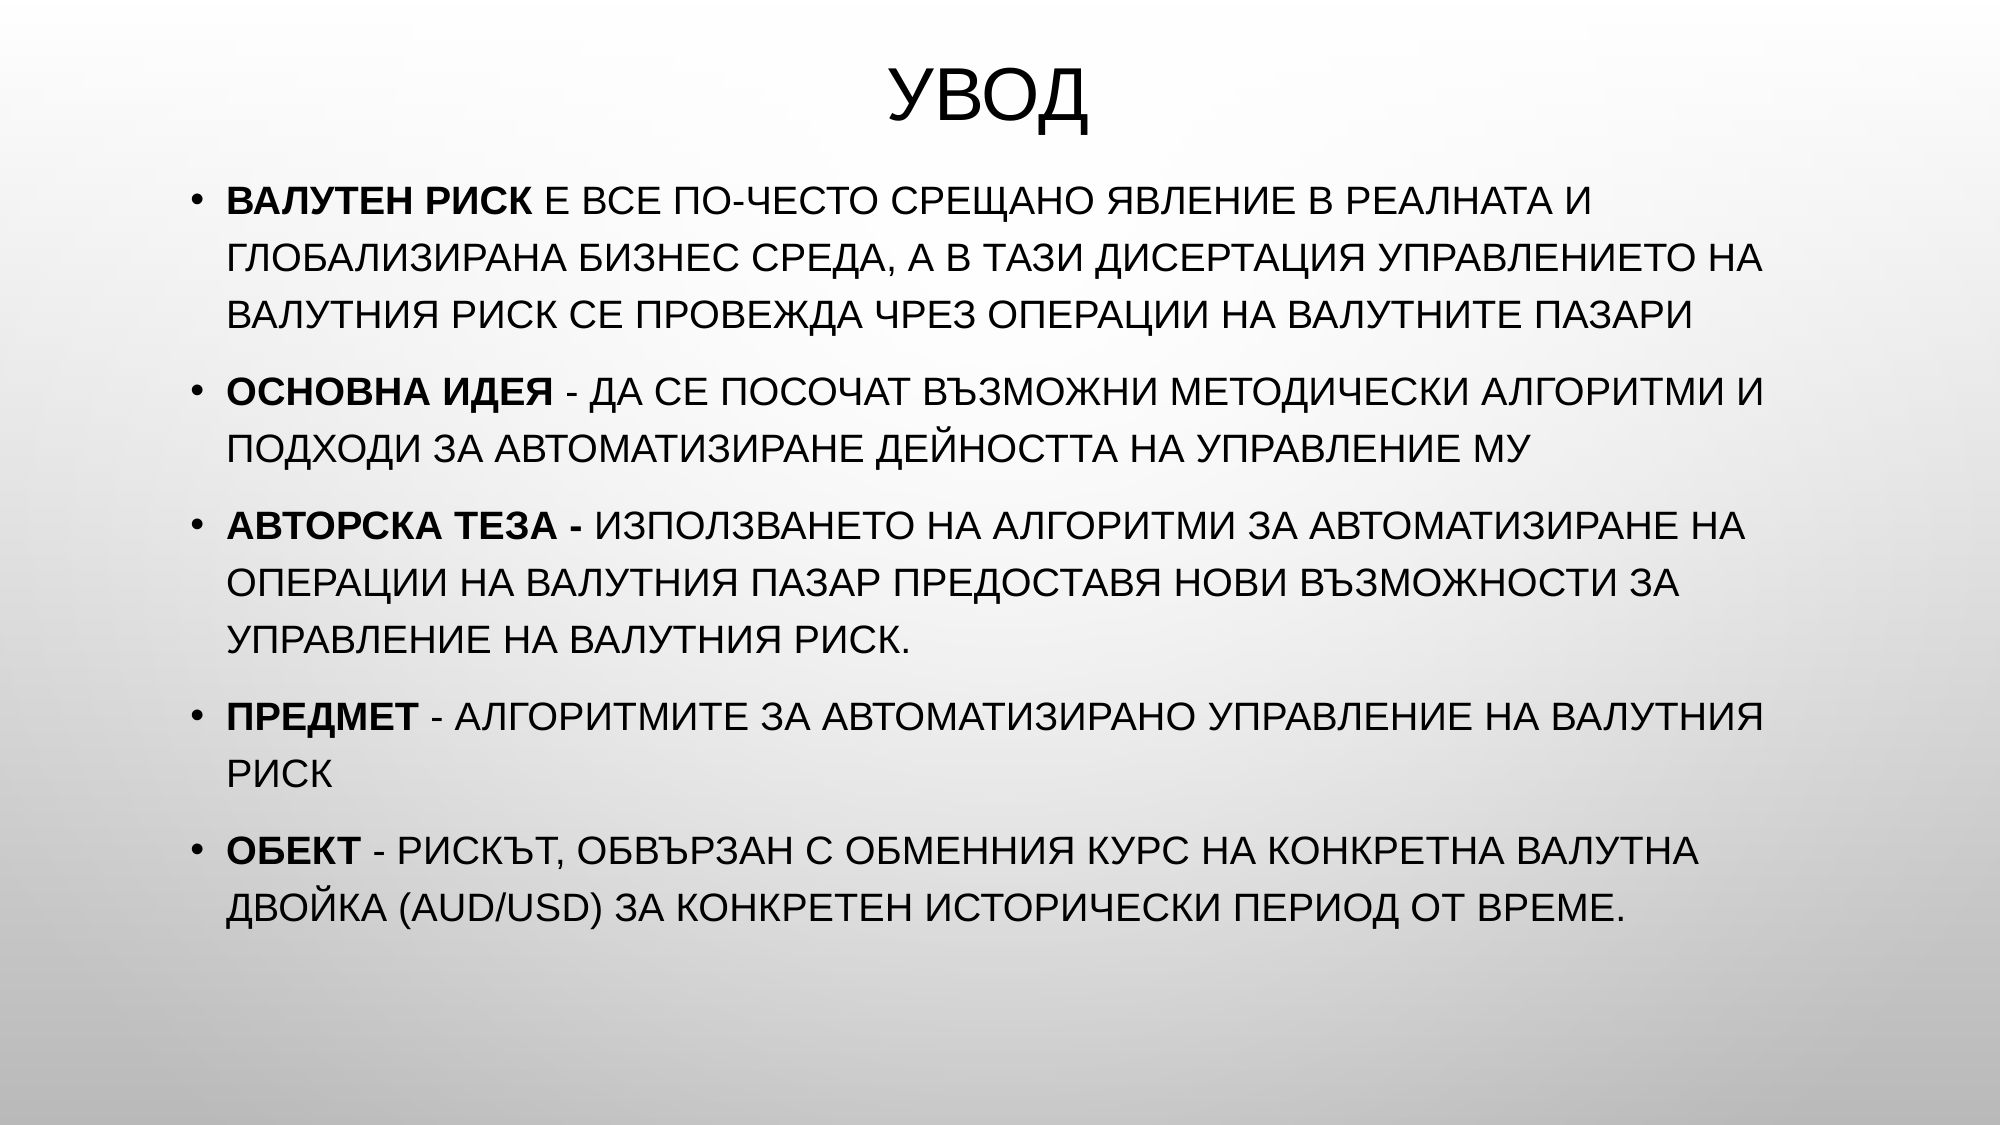

# Увод
Валутен риск е все по-често срещано явление в реалната и глобализирана бизнес среда, а в тази дисертация управлението на валутния риск се провежда чрез операции на валутните пазари
Основна идея - да се посочат възможни методически алгоритми и подходи за автоматизиране дейността на управление му
Авторска теза - Използването на алгоритми за автоматизиране на операции на валутния пазар предоставя нови възможности за управление на валутния риск.
Предмет - алгоритмите за автоматизирано управление на валутния риск
Обект - рискът, обвързан с обменния курс на конкретна валутна двойка (AUD/USD) за конкретен исторически период от време.